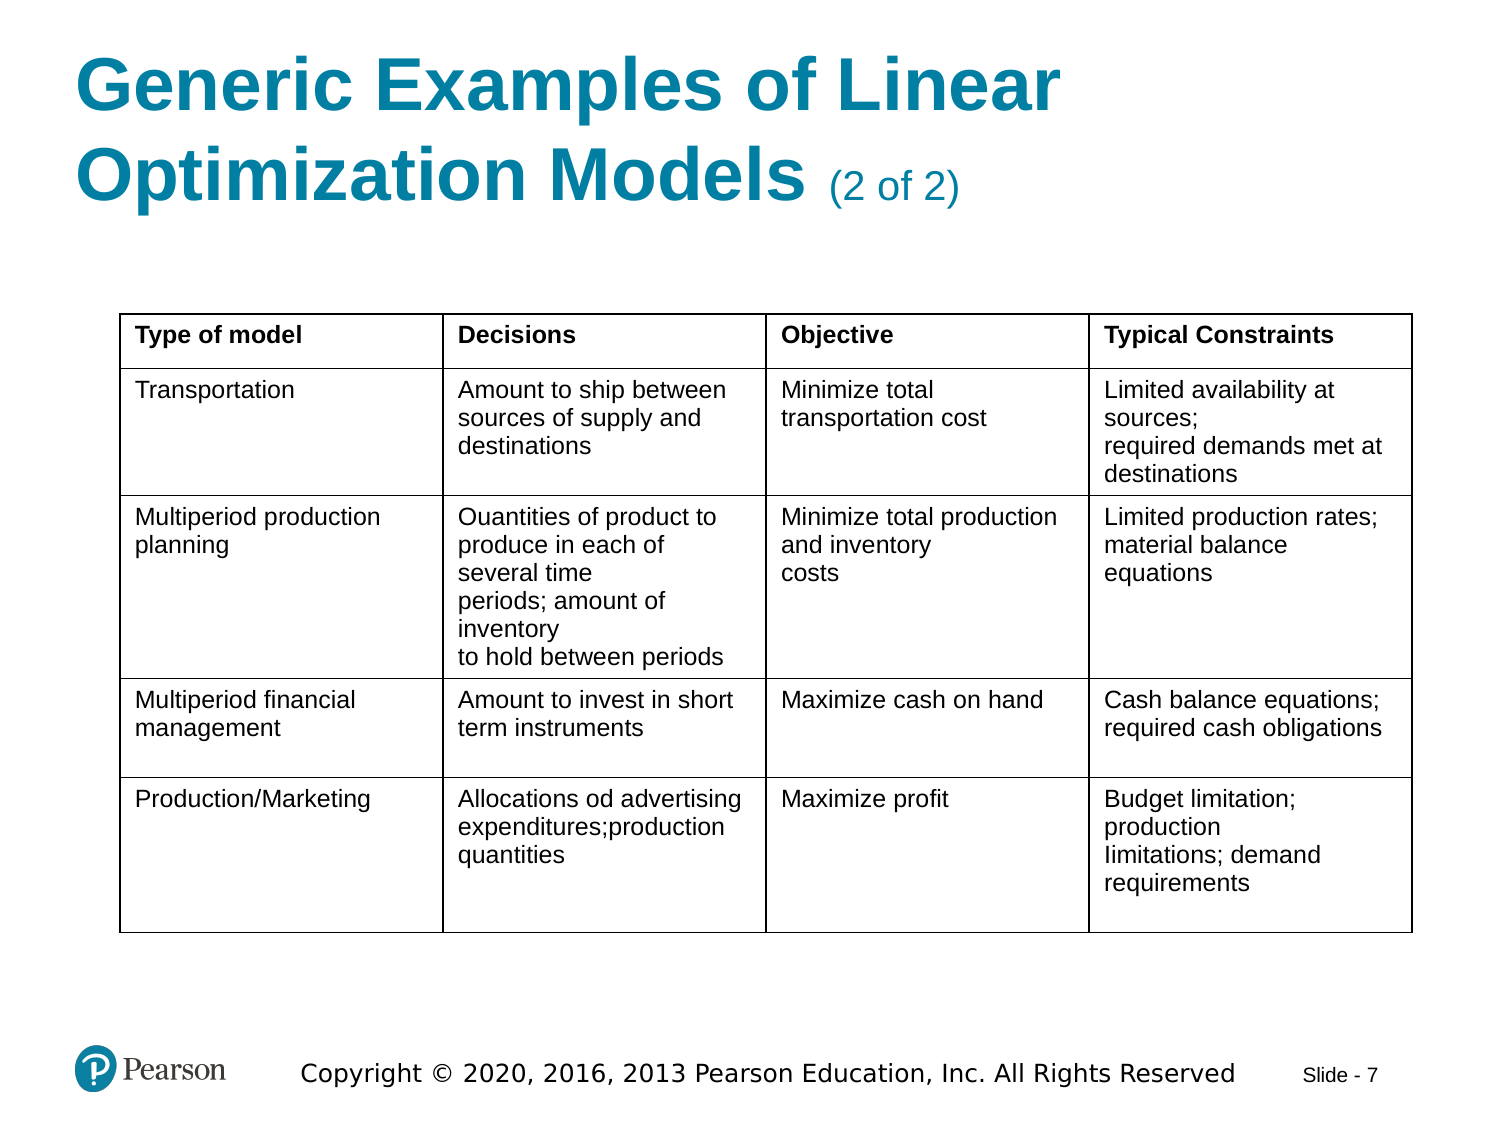

# Generic Examples of Linear Optimization Models (2 of 2)
| Type of model | Decisions | Objective | Typical Constraints |
| --- | --- | --- | --- |
| Transportation | Amount to ship between sources of supply and destinations | Minimize total transportation cost | Limited availability at sources; required demands met at destinations |
| Multiperiod production planning | Ouantities of product to produce in each of several time periods; amount of inventory to hold between periods | Minimize total production and inventory costs | Limited production rates; material balance equations |
| Multiperiod financial management | Amount to invest in short term instruments | Maximize cash on hand | Cash balance equations; required cash obligations |
| Production/Marketing | Allocations od advertising expenditures;production quantities | Maximize profit | Budget limitation; production Iimitations; demand requirements |